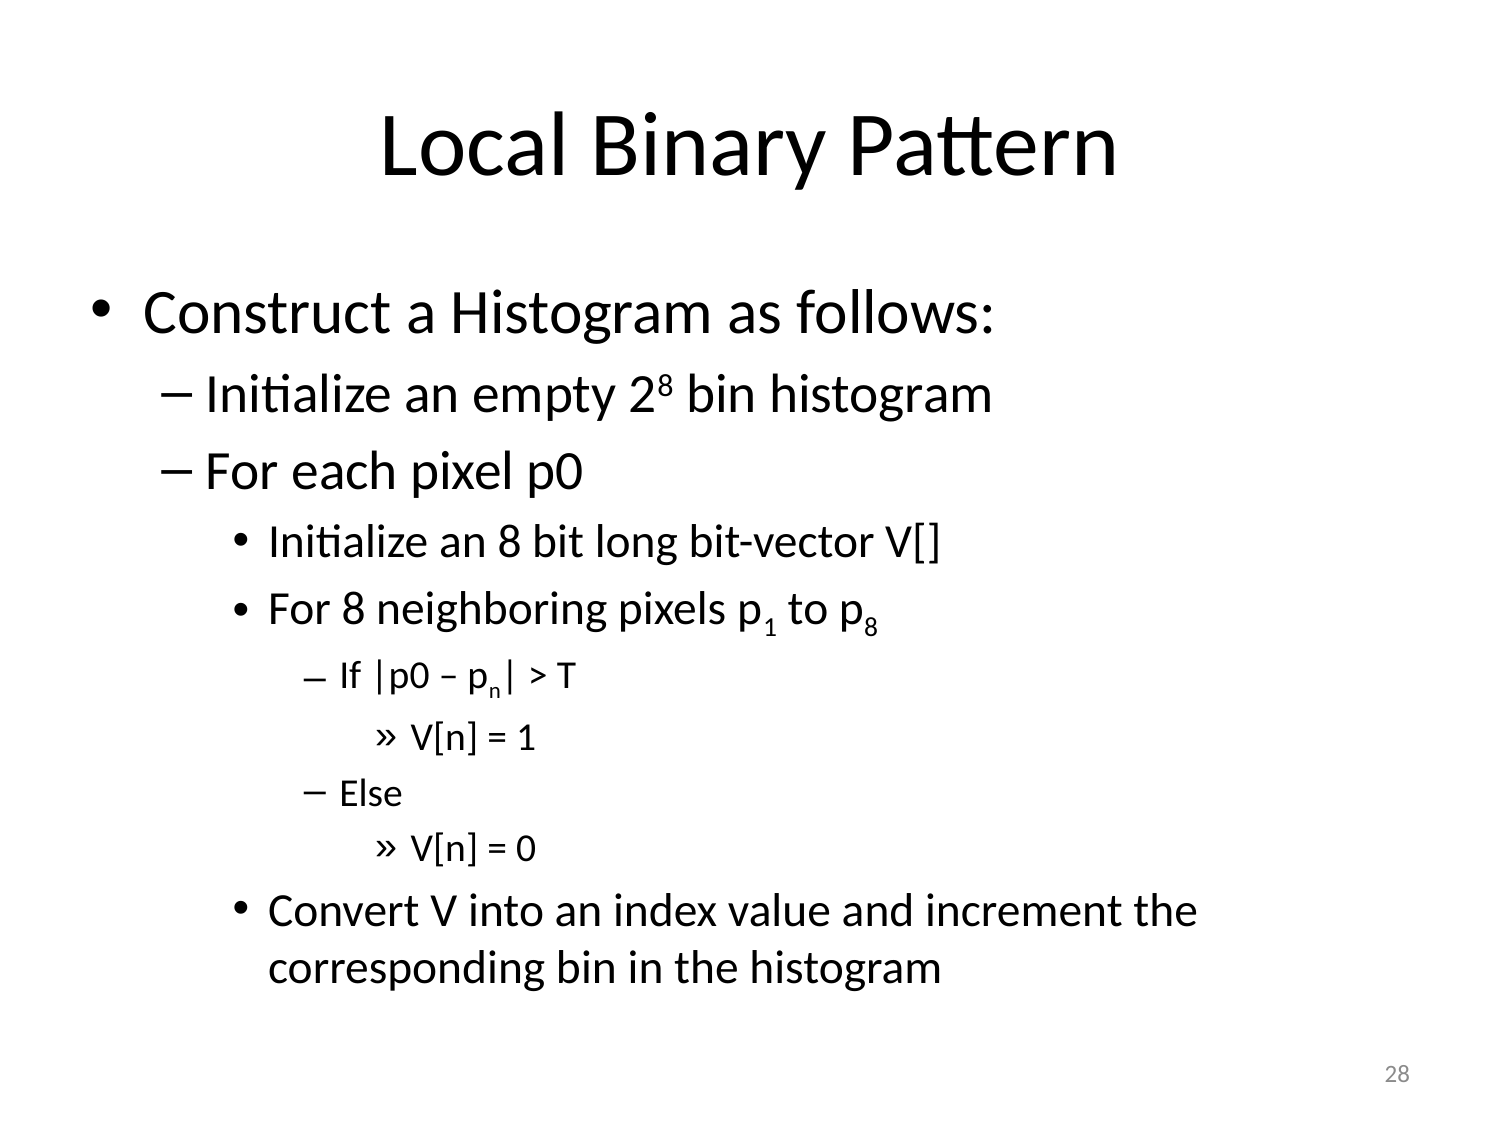

# Local Binary Pattern
Construct a Histogram as follows:
Initialize an empty 28 bin histogram
For each pixel p0
Initialize an 8 bit long bit-vector V[]
For 8 neighboring pixels p1 to p8
If |p0 – pn| > T
V[n] = 1
Else
V[n] = 0
Convert V into an index value and increment the corresponding bin in the histogram
28